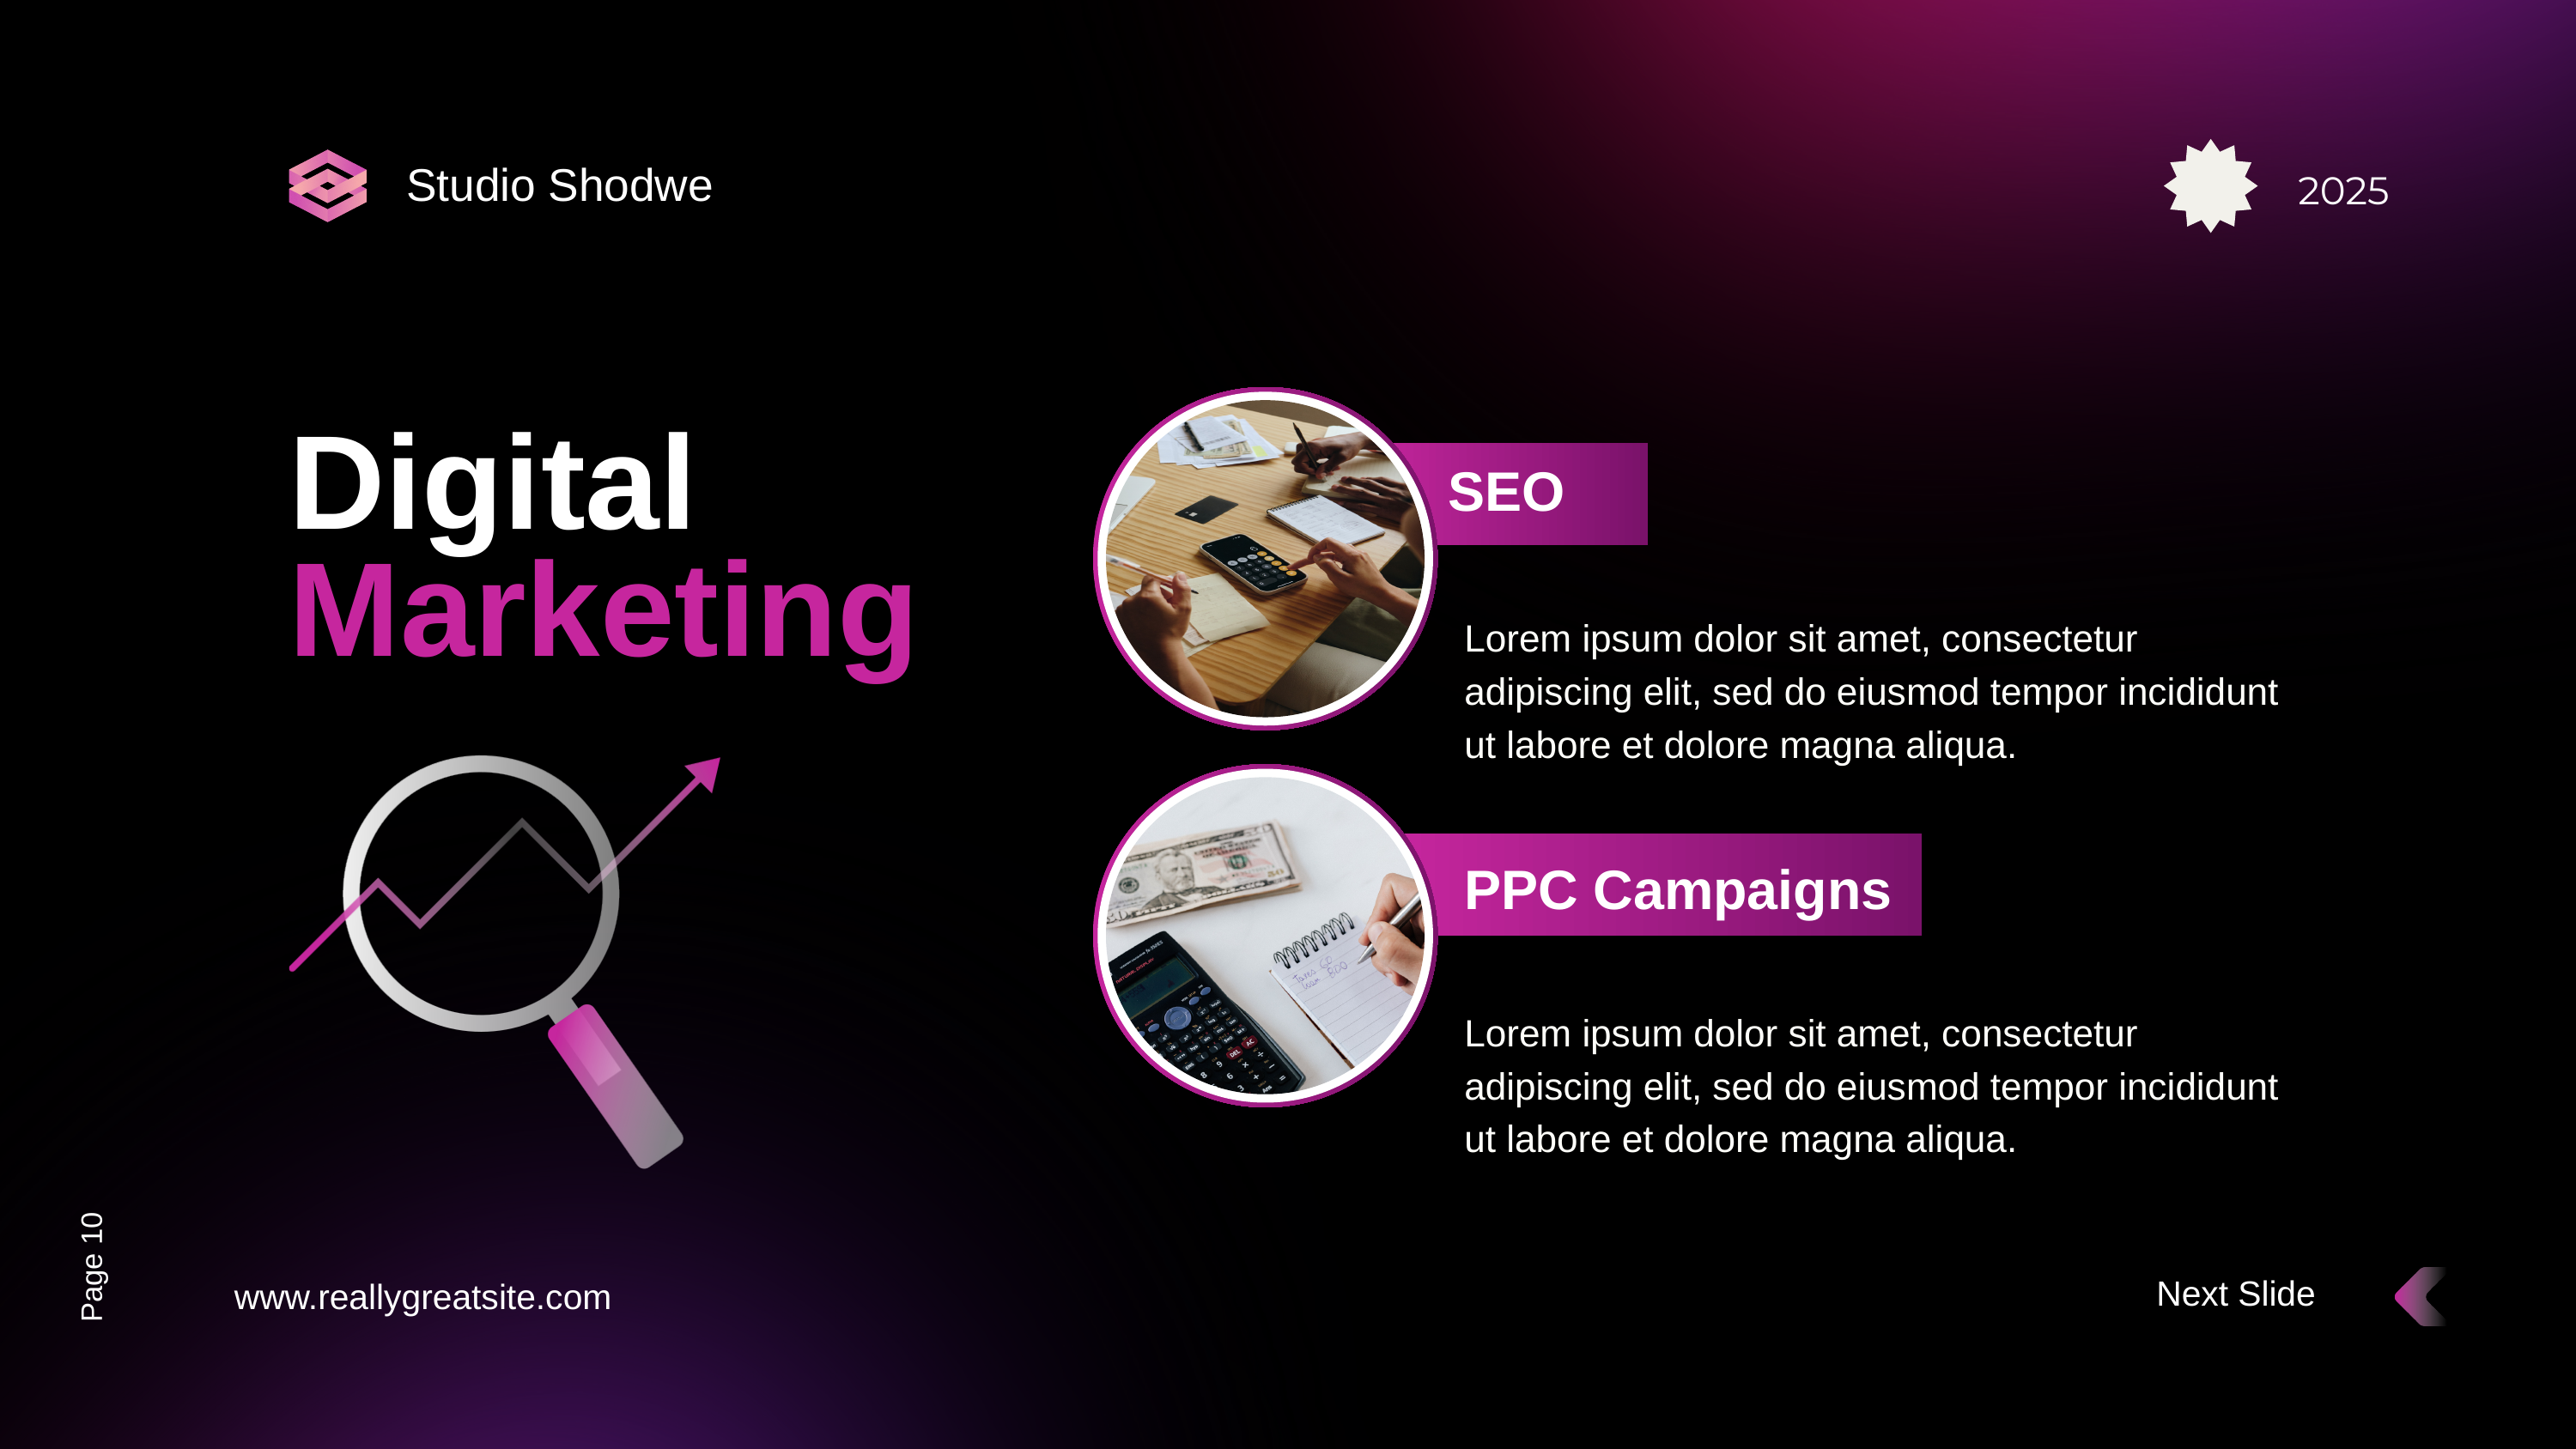

Studio Shodwe
2025

Digital

SEO
Marketing
Lorem ipsum dolor sit amet, consectetur adipiscing elit, sed do eiusmod tempor incididunt ut labore et dolore magna aliqua.

PPC Campaigns
Lorem ipsum dolor sit amet, consectetur adipiscing elit, sed do eiusmod tempor incididunt ut labore et dolore magna aliqua.
Page 10

Next Slide
www.reallygreatsite.com